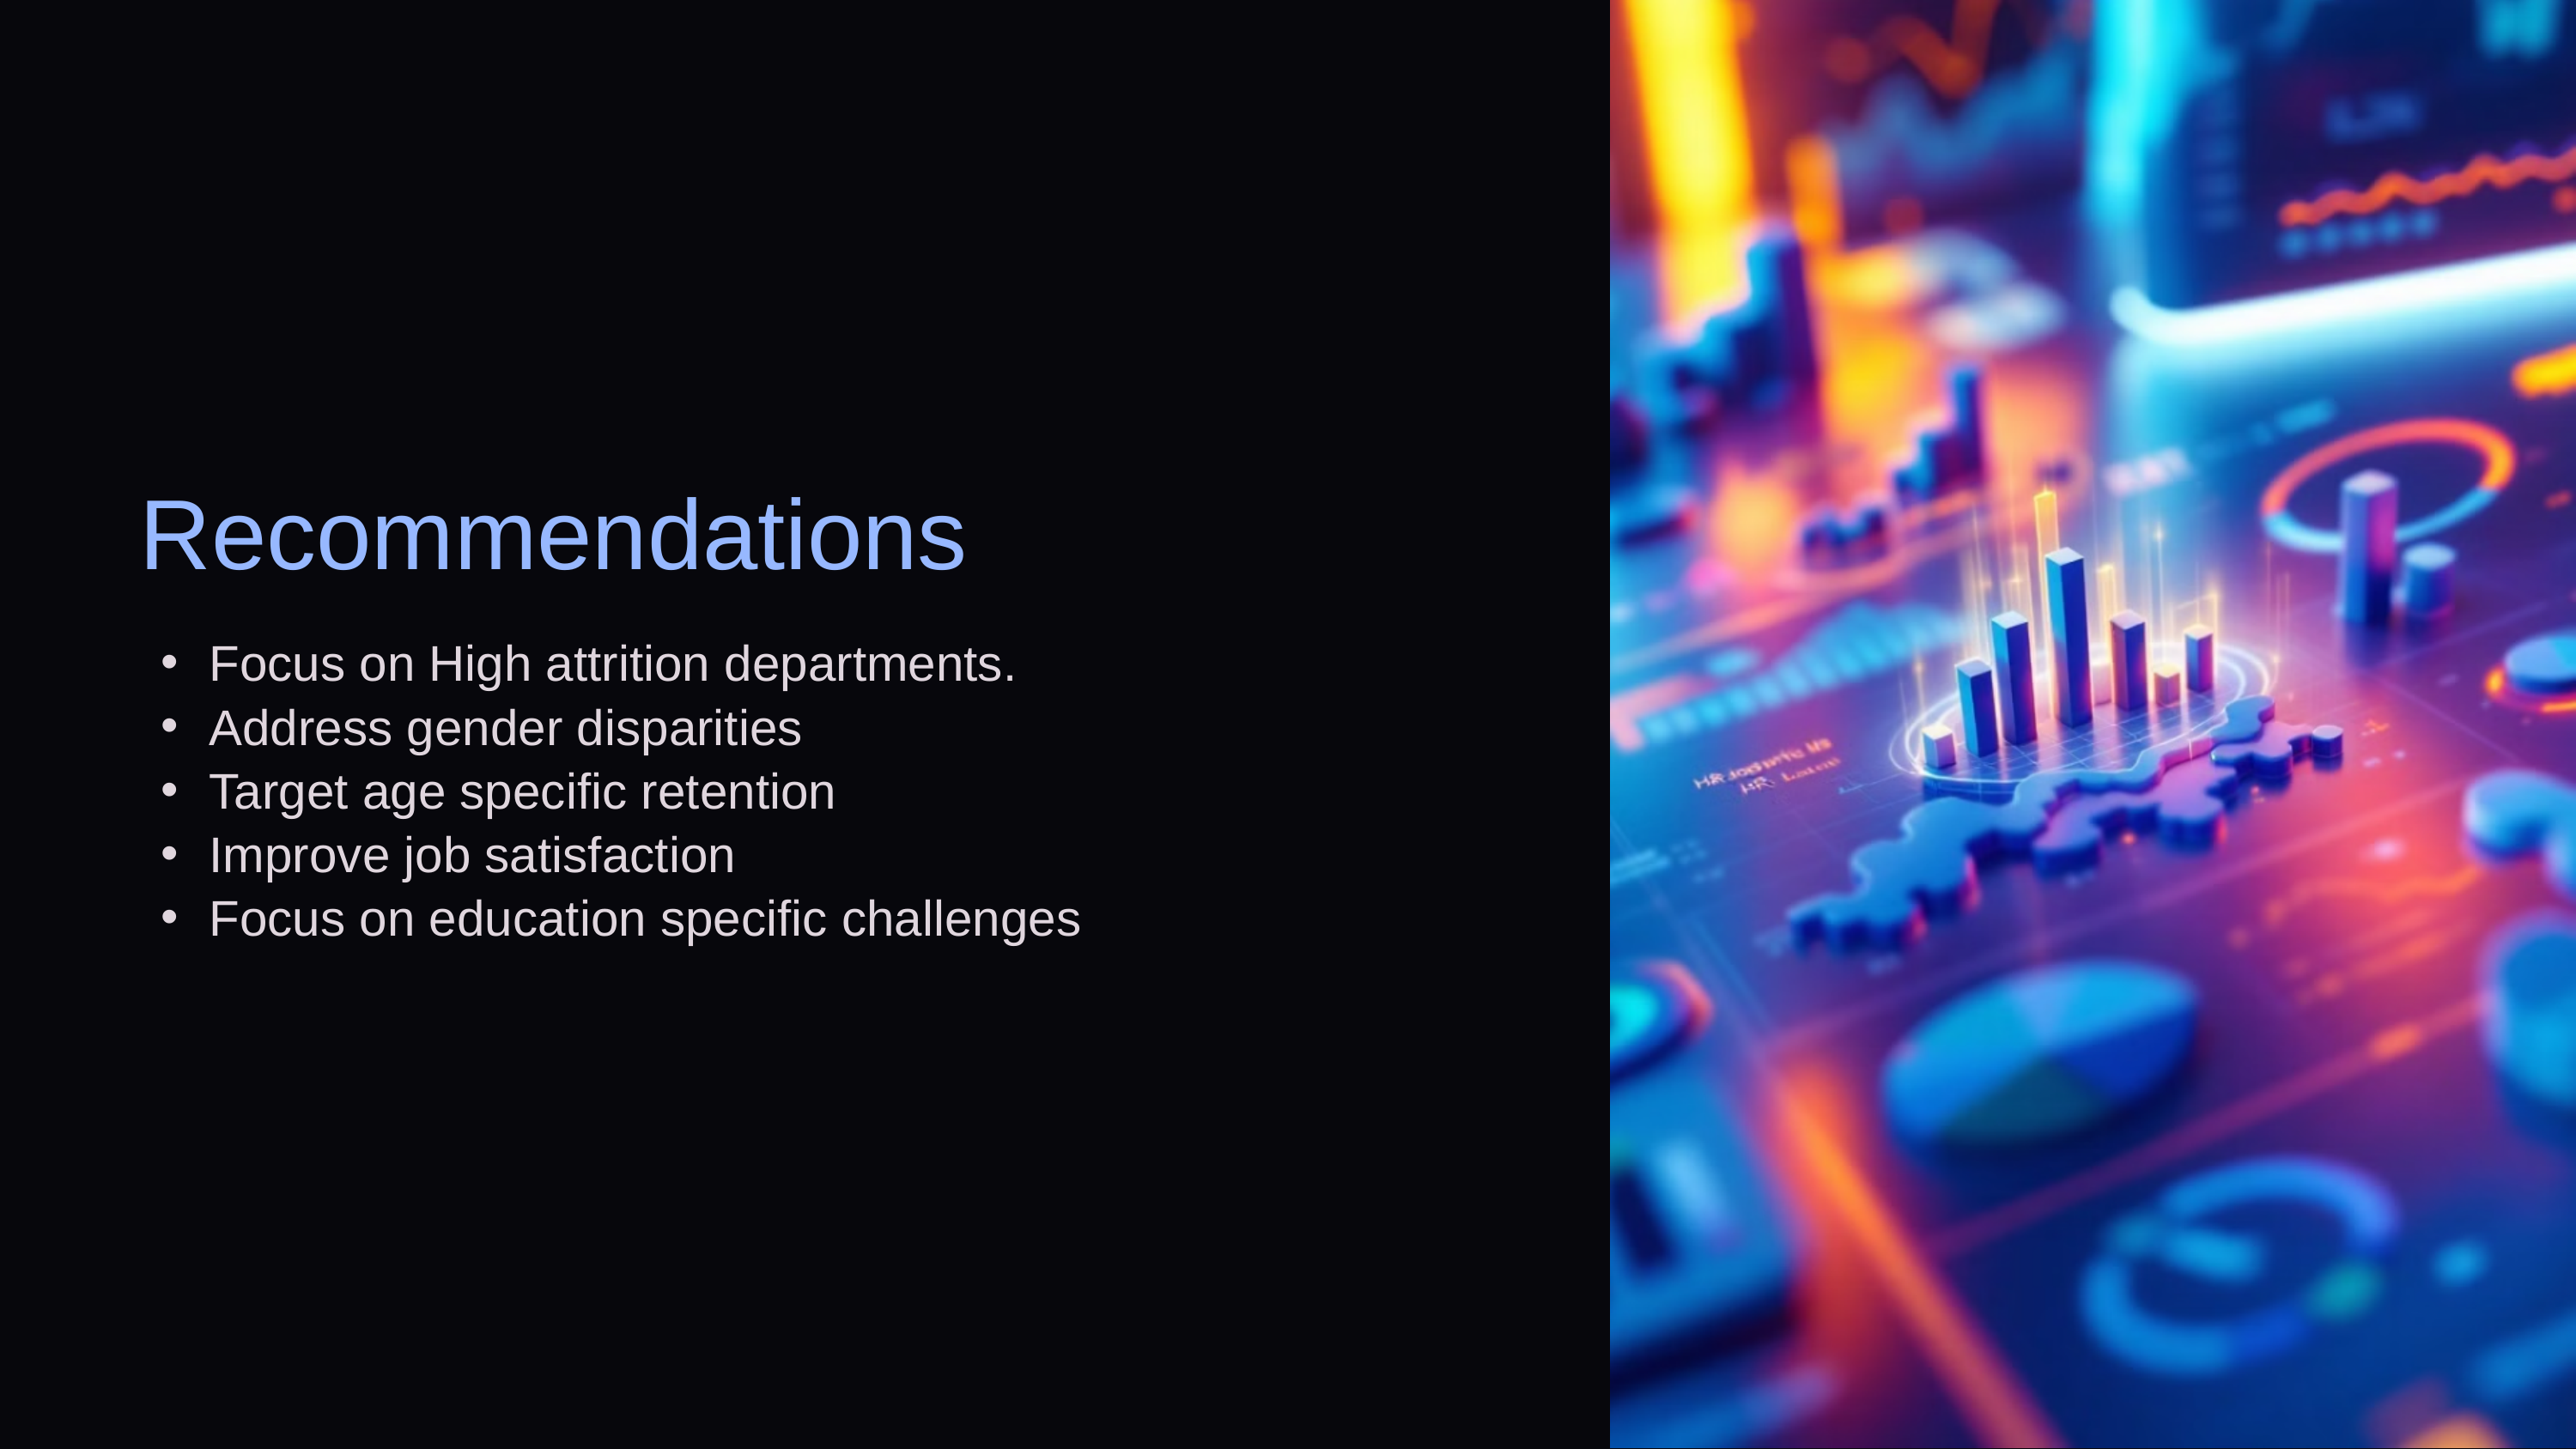

Recommendations
Focus on High attrition departments.
Address gender disparities
Target age specific retention
Improve job satisfaction
Focus on education specific challenges